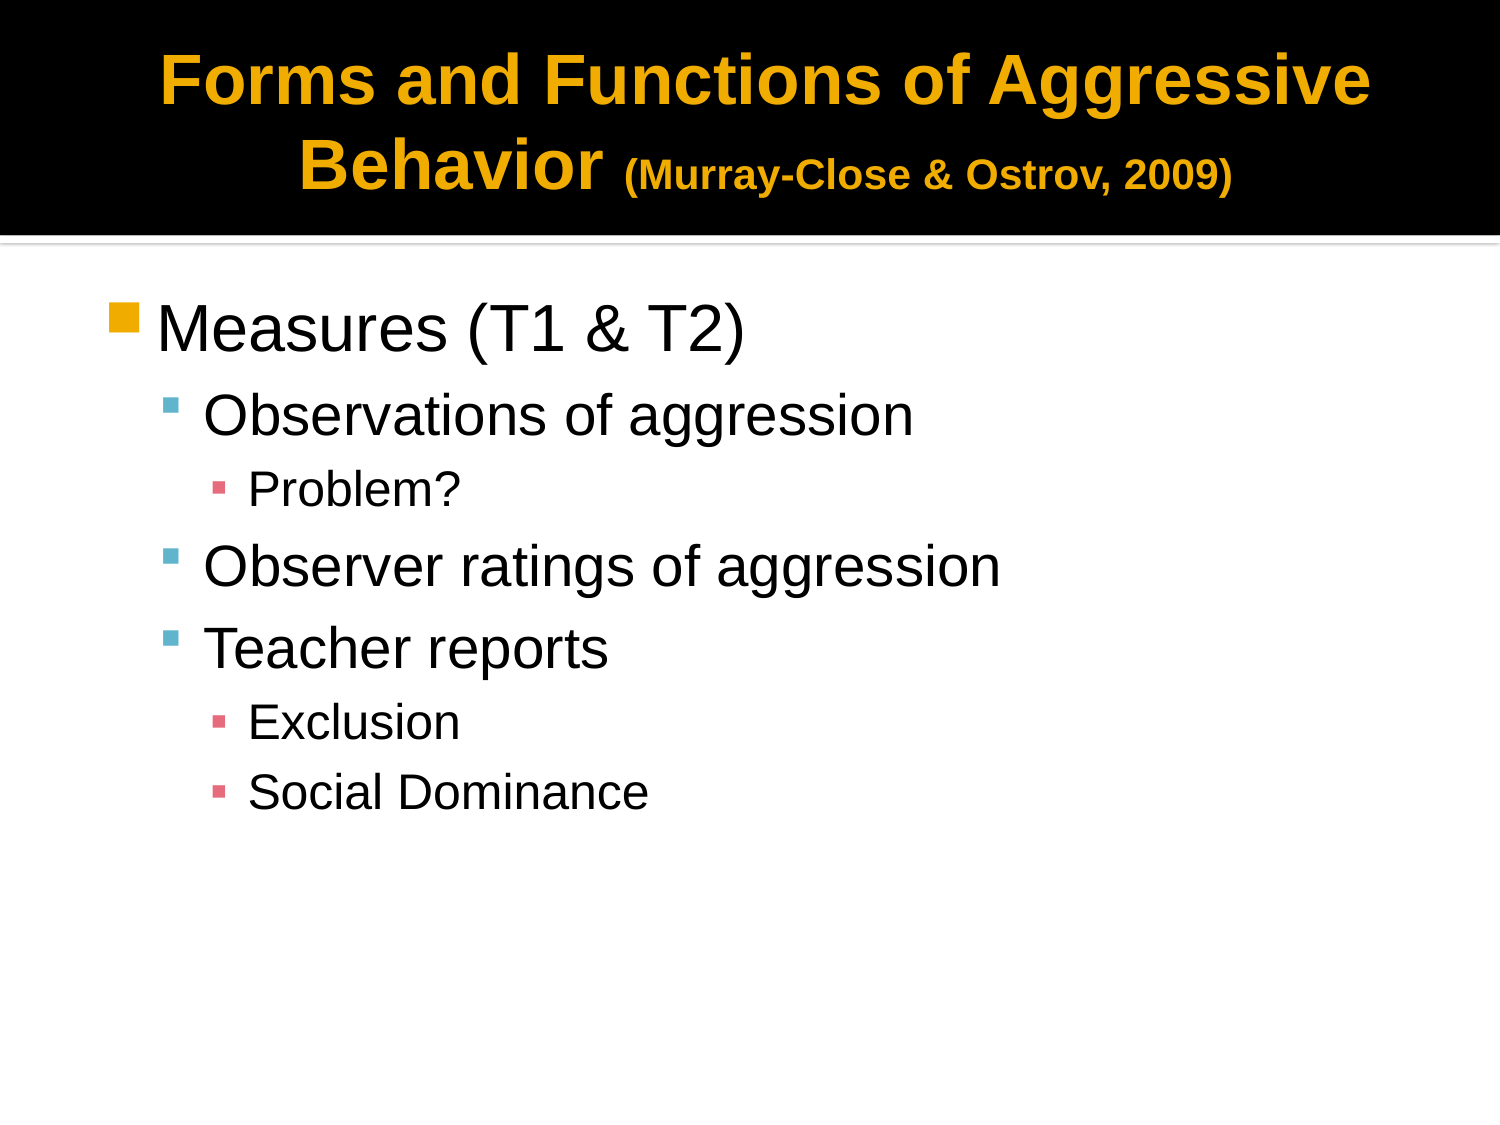

# Forms and Functions of Aggressive Behavior (Murray-Close & Ostrov, 2009)
Measures (T1 & T2)
Observations of aggression
Problem?
Observer ratings of aggression
Teacher reports
Exclusion
Social Dominance